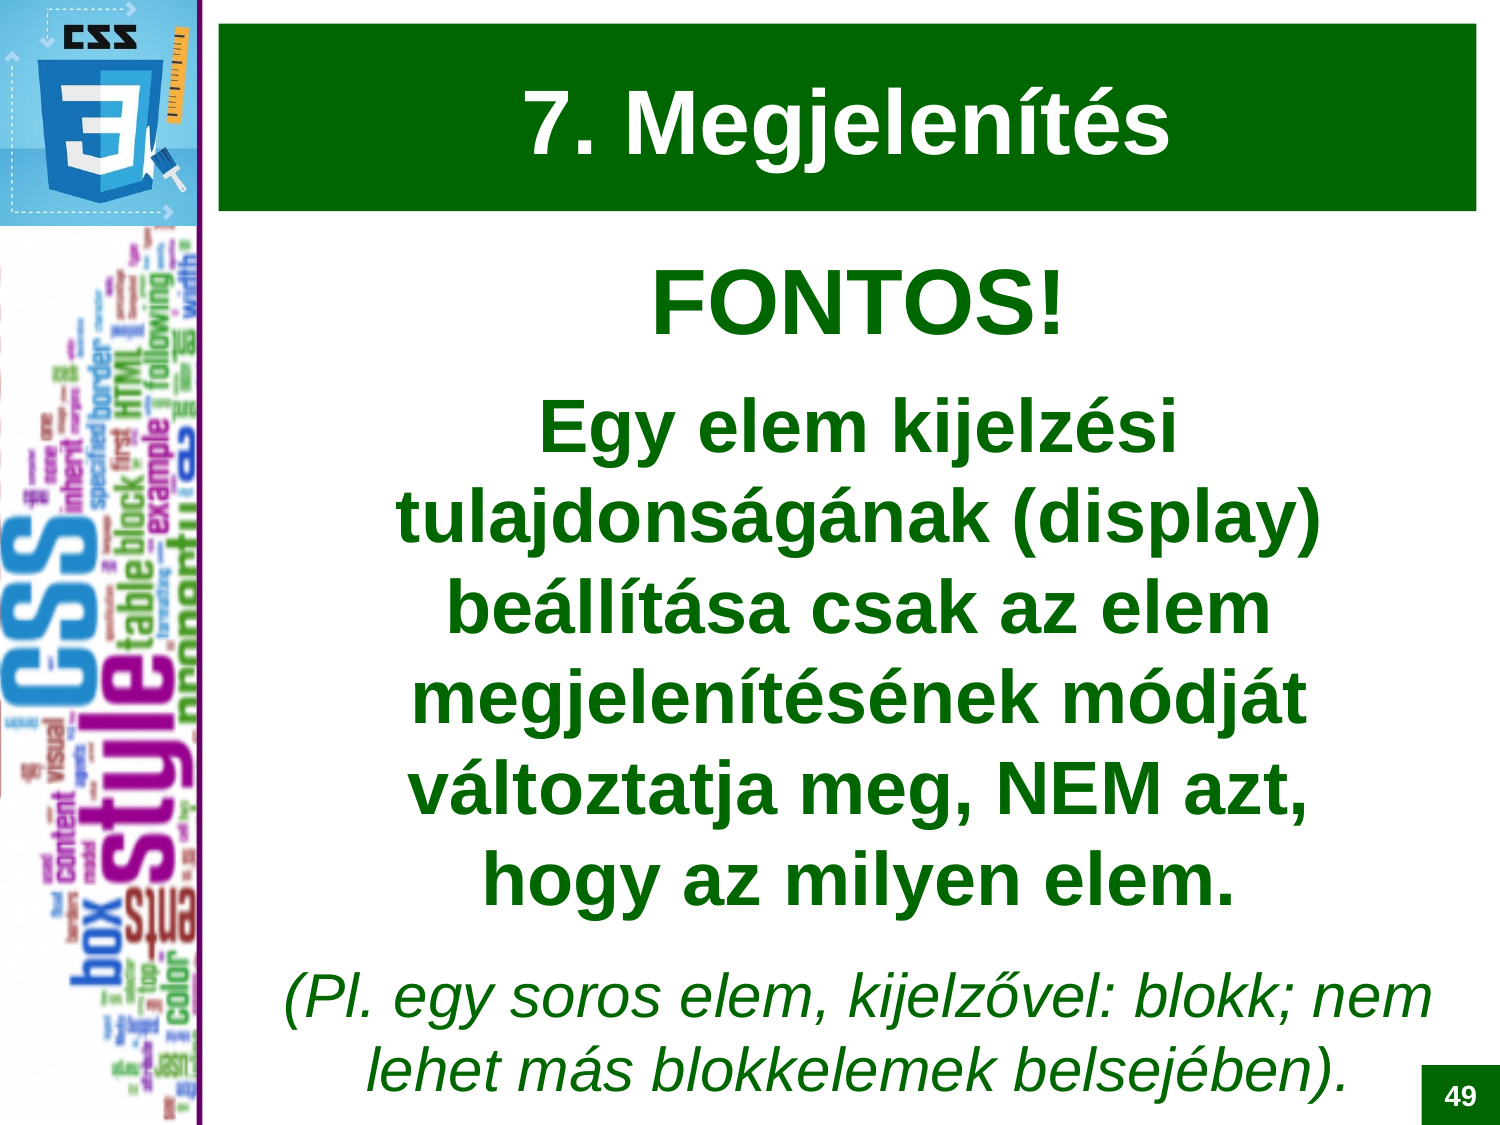

# 7. Megjelenítés
FONTOS!
Egy elem kijelzési tulajdonságának (display) beállítása csak az elem megjelenítésének módját változtatja meg, NEM azt,
hogy az milyen elem.
(Pl. egy soros elem, kijelzővel: blokk; nem lehet más blokkelemek belsejében).
49